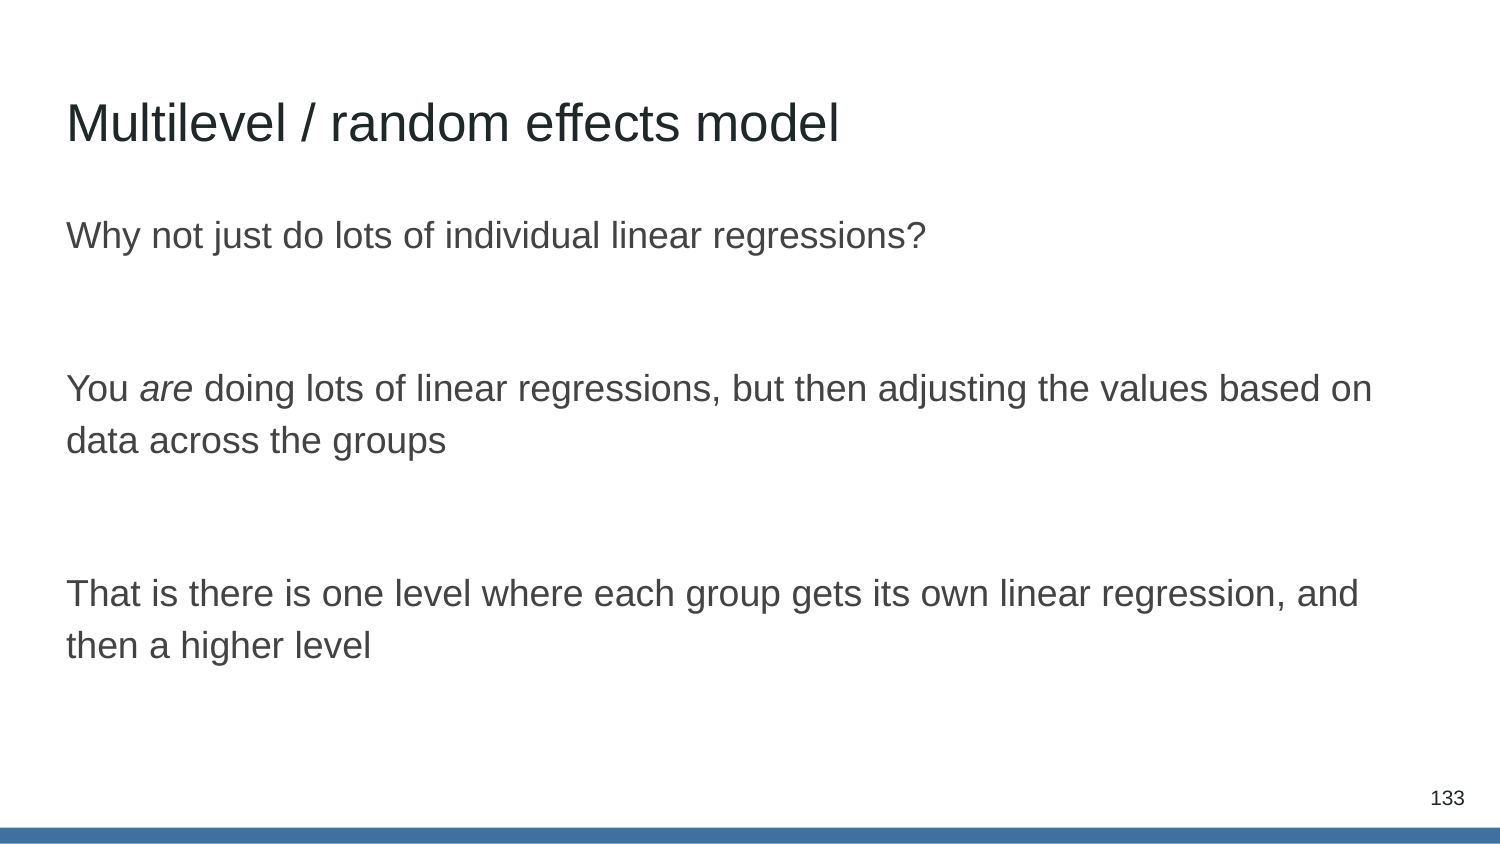

# Multilevel / random effects model
Why not just do lots of individual linear regressions?

You are doing lots of linear regressions, but then adjusting the values based on data across the groups

That is there is one level where each group gets its own linear regression, and then a higher level
133